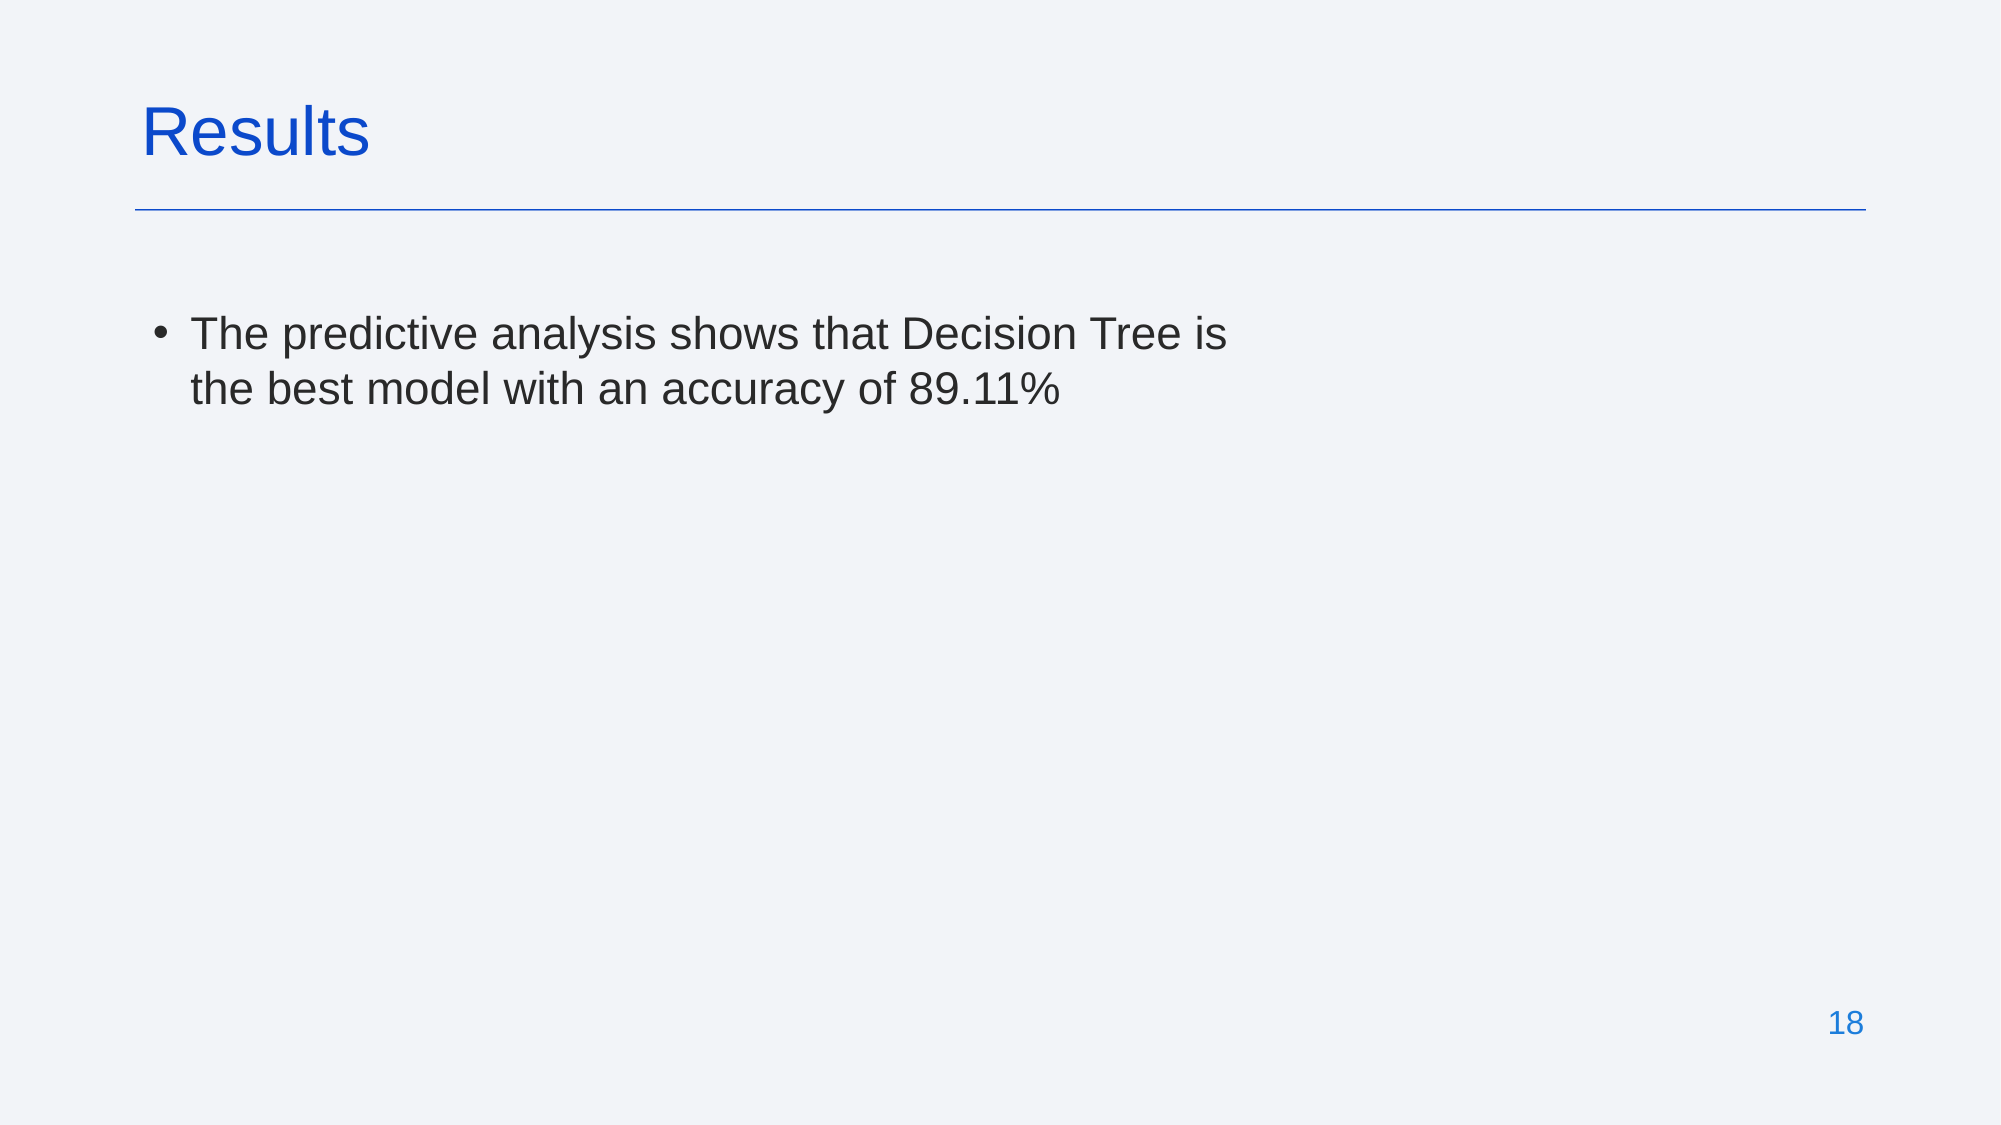

Results
The predictive analysis shows that Decision Tree is the best model with an accuracy of 89.11%

18